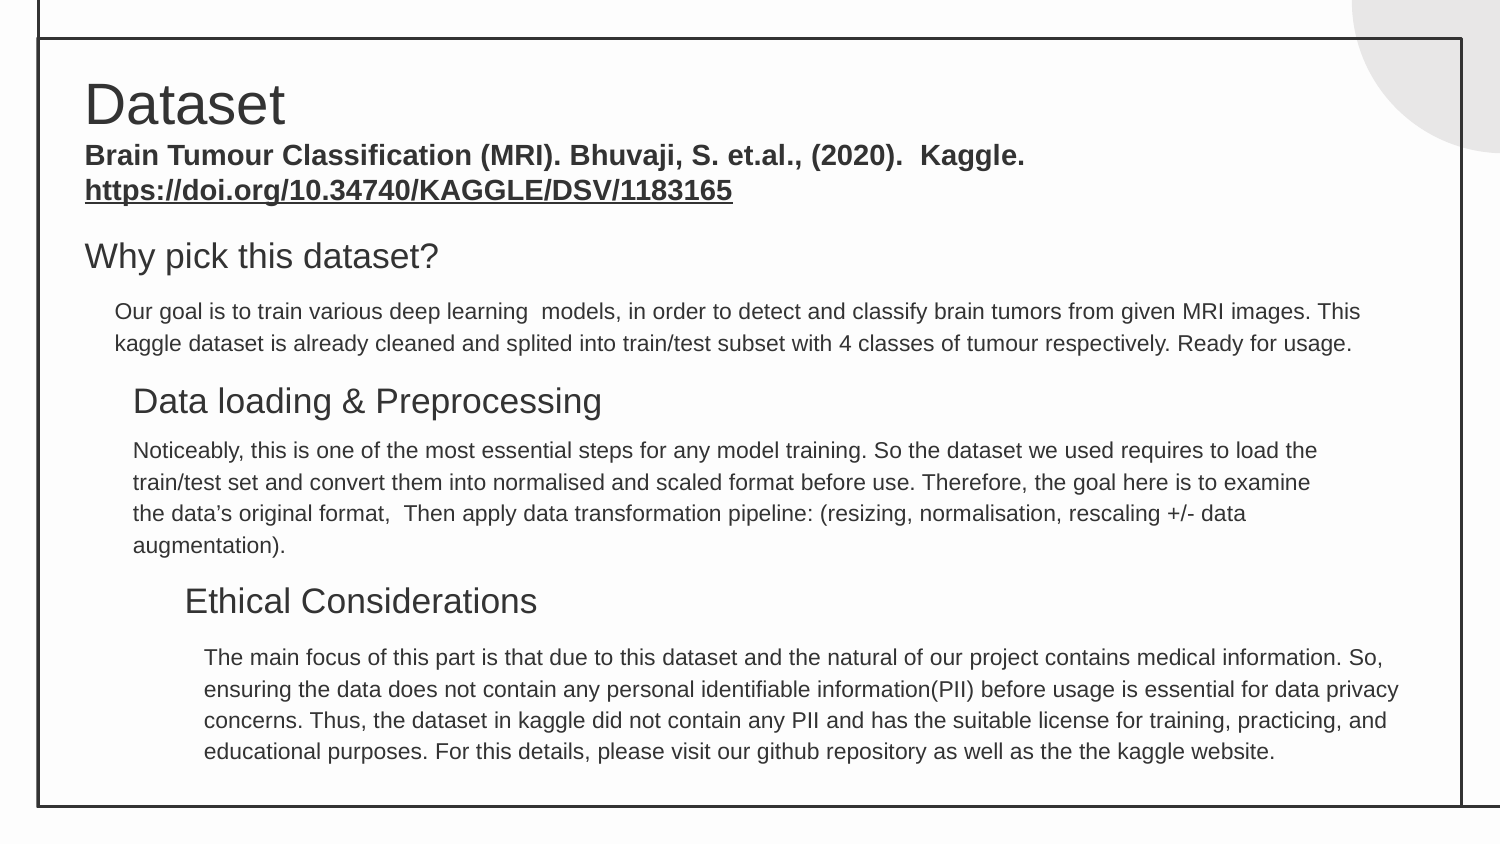

# Dataset
Brain Tumour Classification (MRI). Bhuvaji, S. et.al., (2020).  Kaggle.  https://doi.org/10.34740/KAGGLE/DSV/1183165
Why pick this dataset?
Our goal is to train various deep learning  models, in order to detect and classify brain tumors from given MRI images. This kaggle dataset is already cleaned and splited into train/test subset with 4 classes of tumour respectively. Ready for usage.
Data loading & Preprocessing
Noticeably, this is one of the most essential steps for any model training. So the dataset we used requires to load the train/test set and convert them into normalised and scaled format before use. Therefore, the goal here is to examine the data’s original format,  Then apply data transformation pipeline: (resizing, normalisation, rescaling +/- data augmentation).

Ethical Considerations
The main focus of this part is that due to this dataset and the natural of our project contains medical information. So,
ensuring the data does not contain any personal identifiable information(PII) before usage is essential for data privacy concerns. Thus, the dataset in kaggle did not contain any PII and has the suitable license for training, practicing, and educational purposes. For this details, please visit our github repository as well as the the kaggle website.